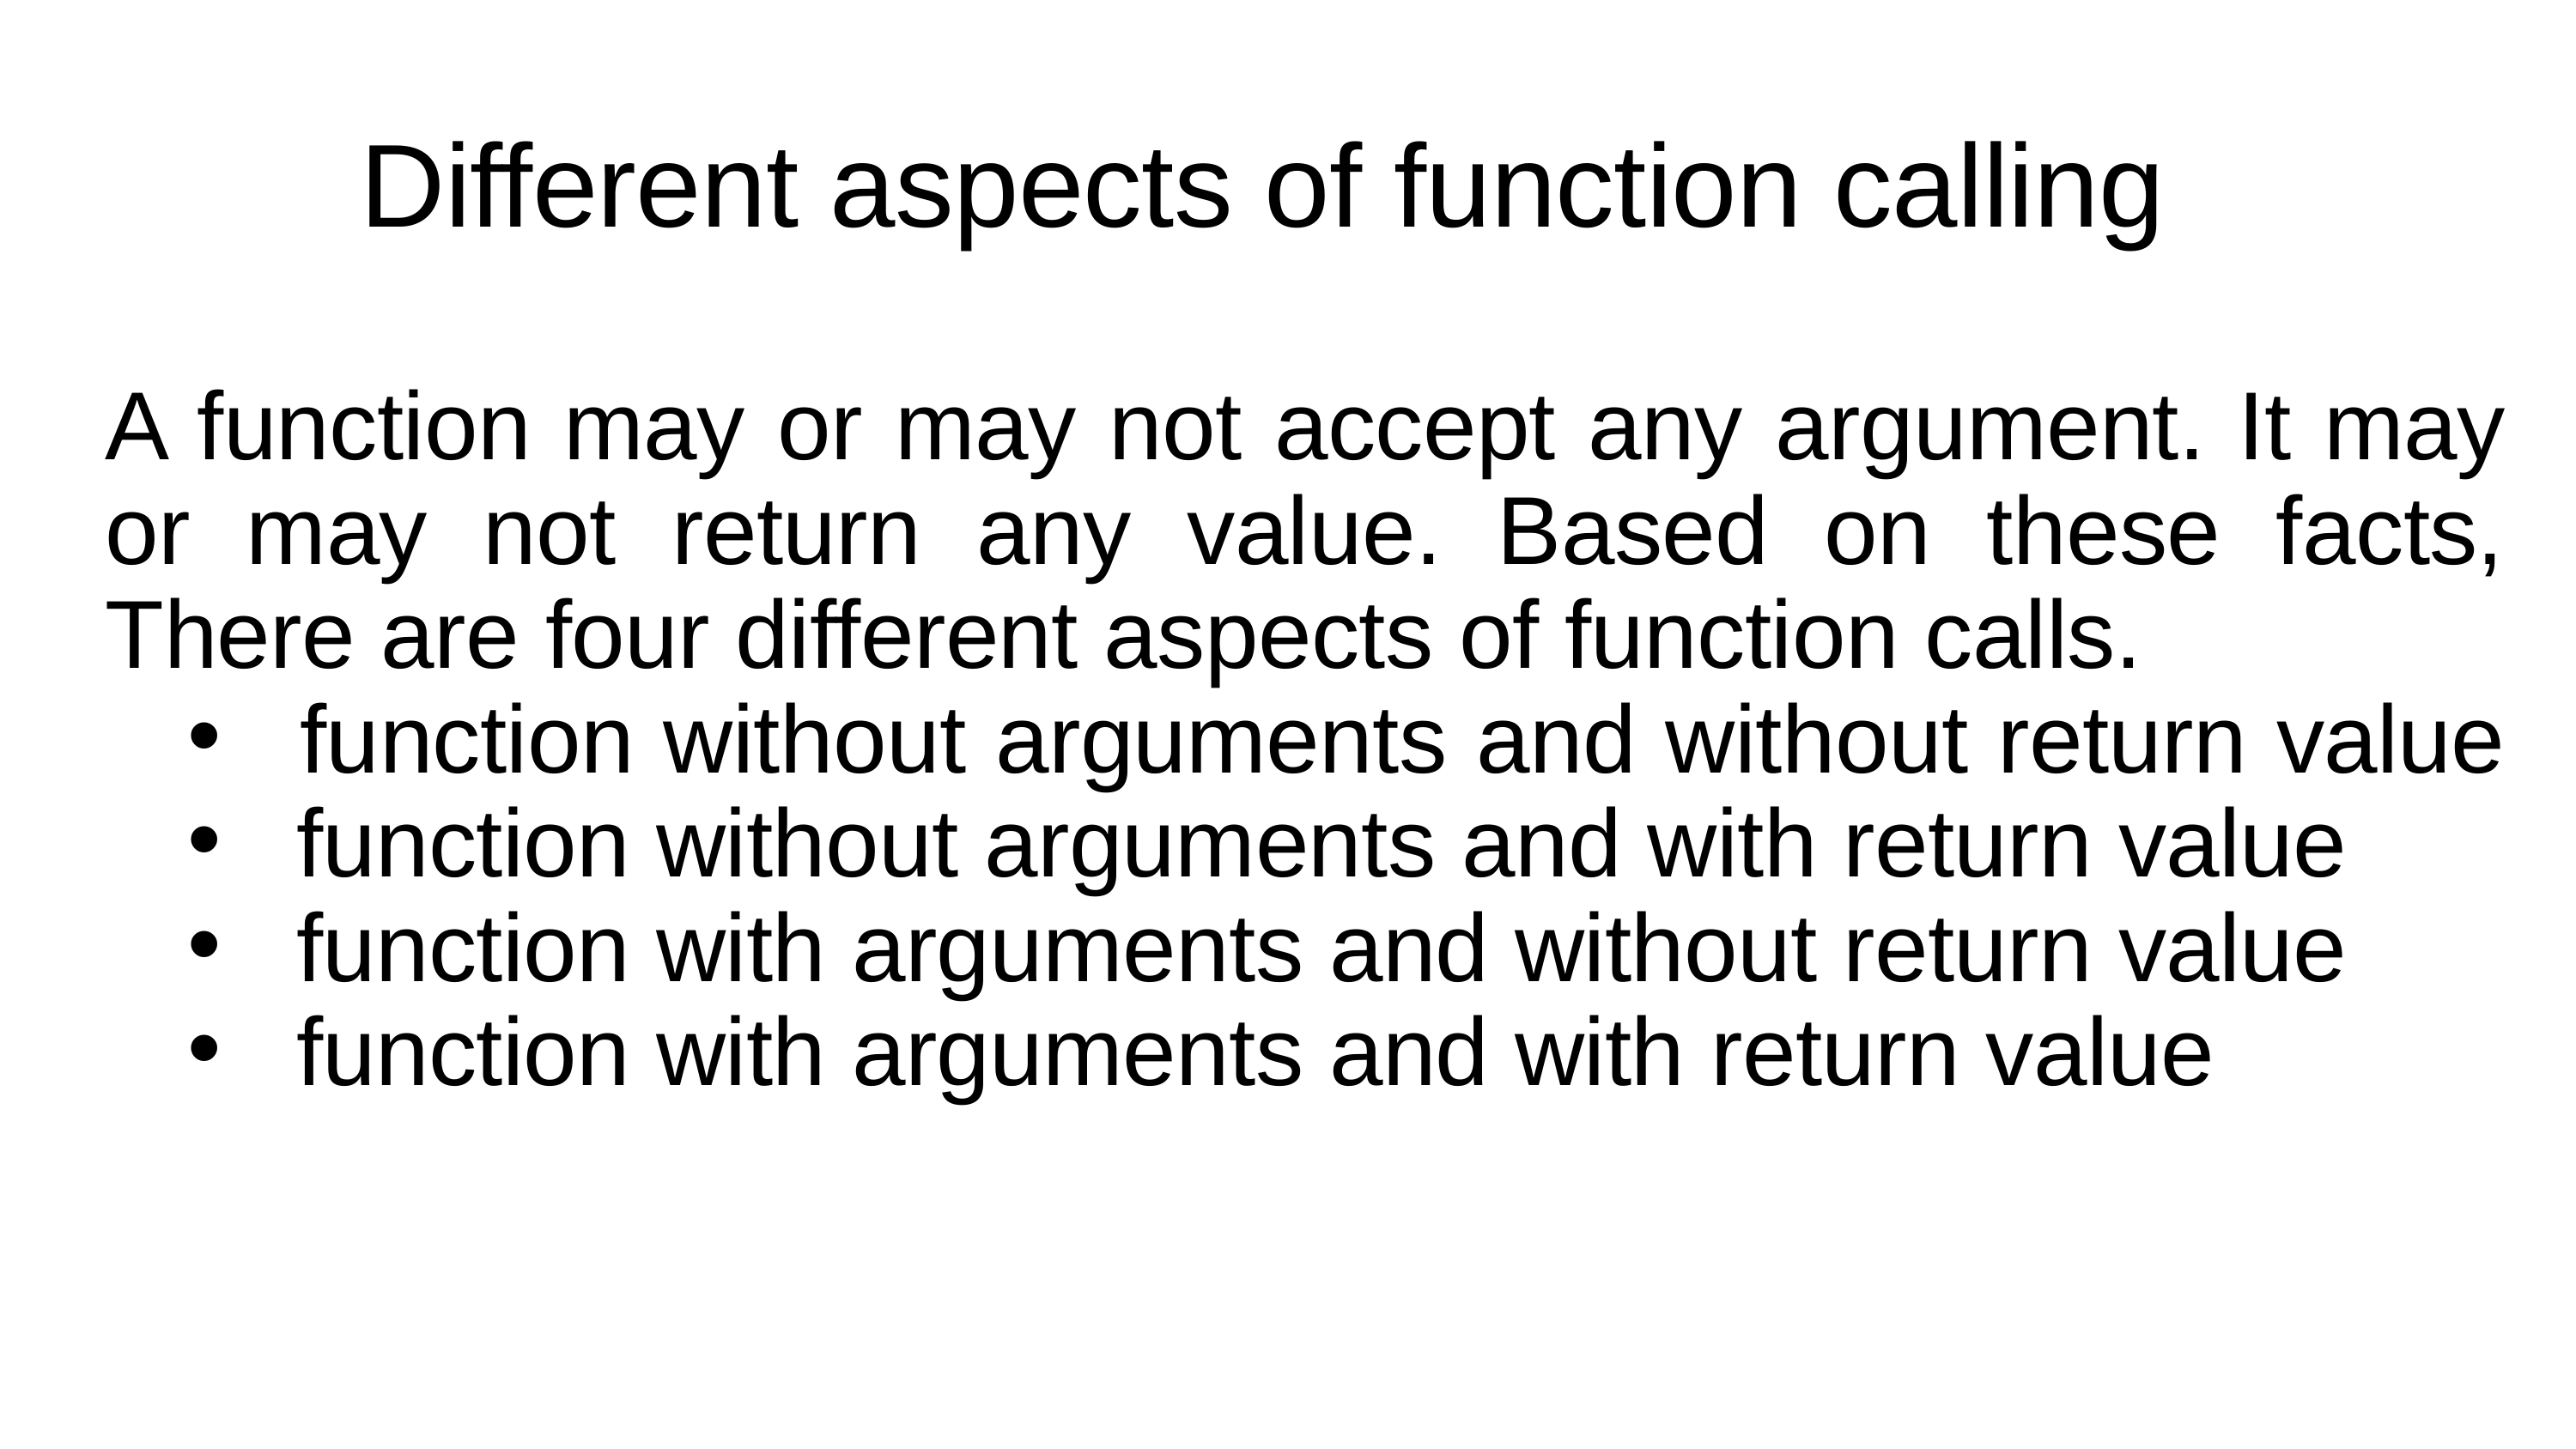

Different aspects of function calling
A function may or may not accept any argument. It may or may not return any value. Based on these facts, There are four different aspects of function calls.
 function without arguments and without return value
 function without arguments and with return value
 function with arguments and without return value
 function with arguments and with return value